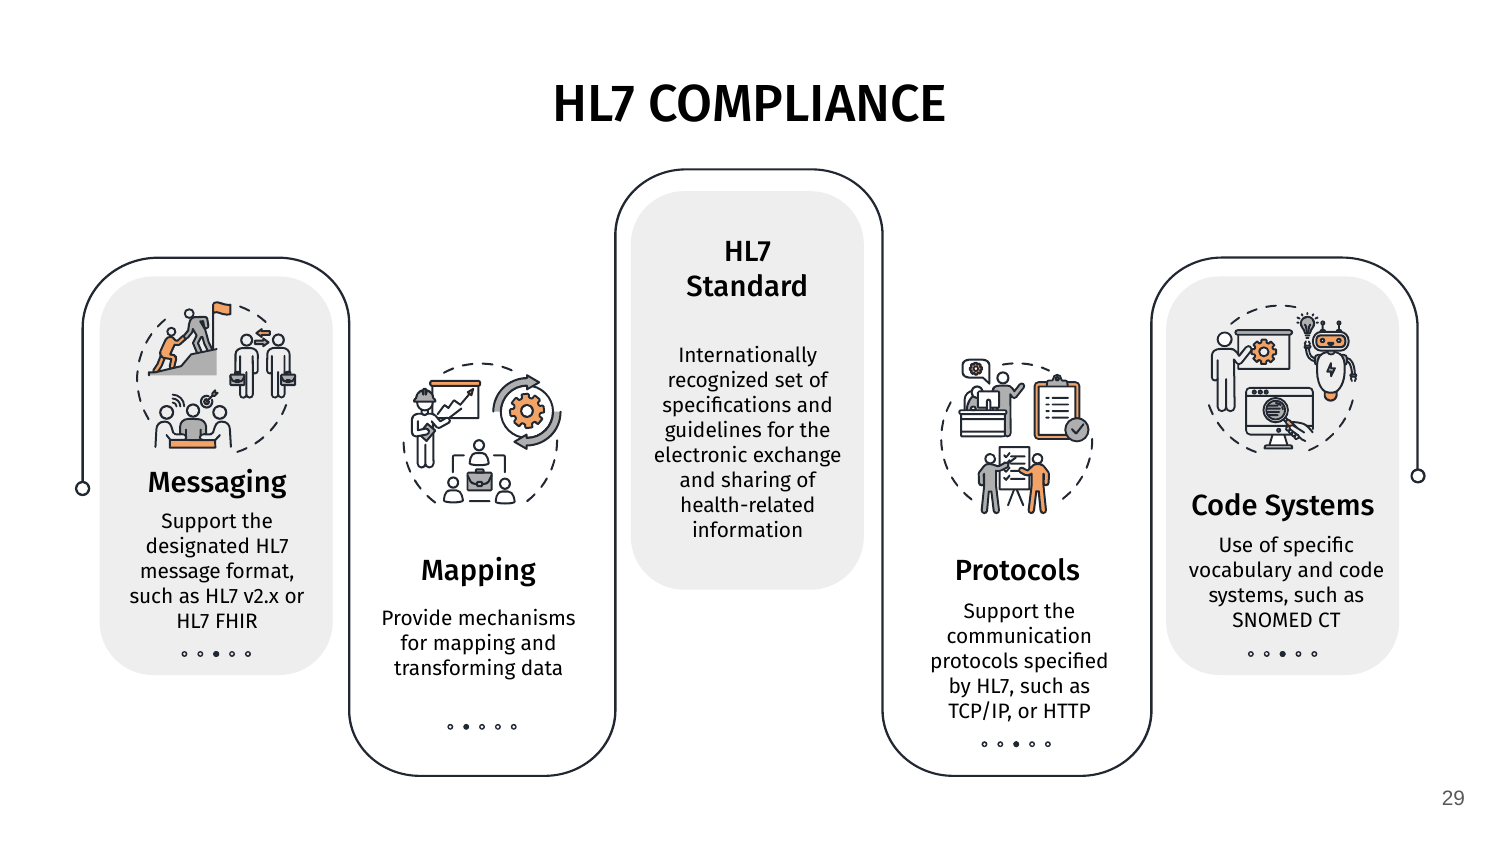

HL7 COMPLIANCE

HL7 Standard
Internationally recognized set of specifications and guidelines for the electronic exchange and sharing of health-related information
Messaging
Code Systems
Support the designated HL7 message format, such as HL7 v2.x or HL7 FHIR
Use of specific vocabulary and code systems, such as SNOMED CT
Mapping
Protocols
Provide mechanisms for mapping and transforming data
Support the communication protocols specified by HL7, such as TCP/IP, or HTTP
29